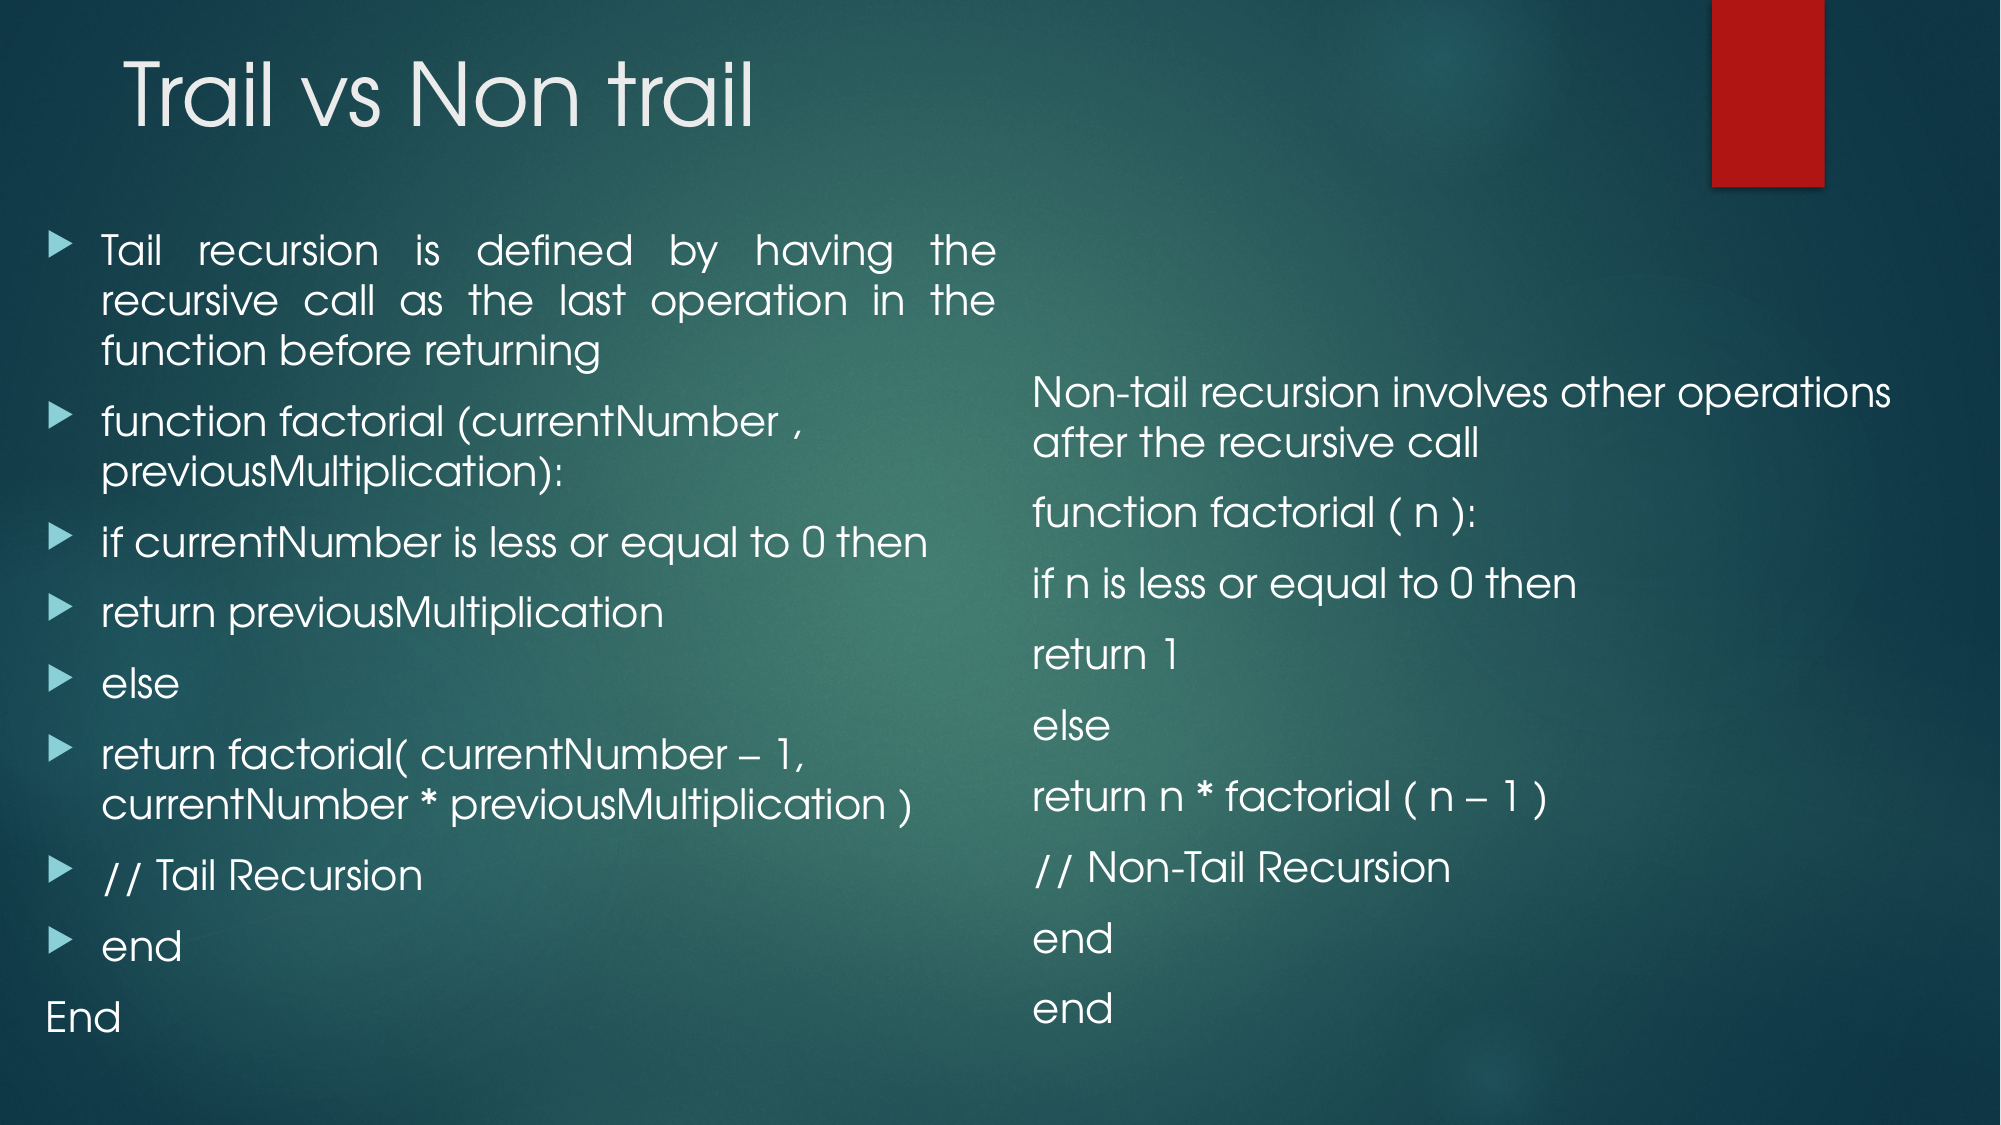

# Trail vs Non trail
Tail recursion is defined by having the recursive call as the last operation in the function before returning
function factorial (currentNumber , previousMultiplication):
if currentNumber is less or equal to 0 then
return previousMultiplication
else
return factorial( currentNumber – 1, currentNumber * previousMultiplication )
// Tail Recursion
end
End

Non-tail recursion involves other operations after the recursive call
function factorial ( n ):
if n is less or equal to 0 then
return 1
else
return n * factorial ( n – 1 )
// Non-Tail Recursion
end
end